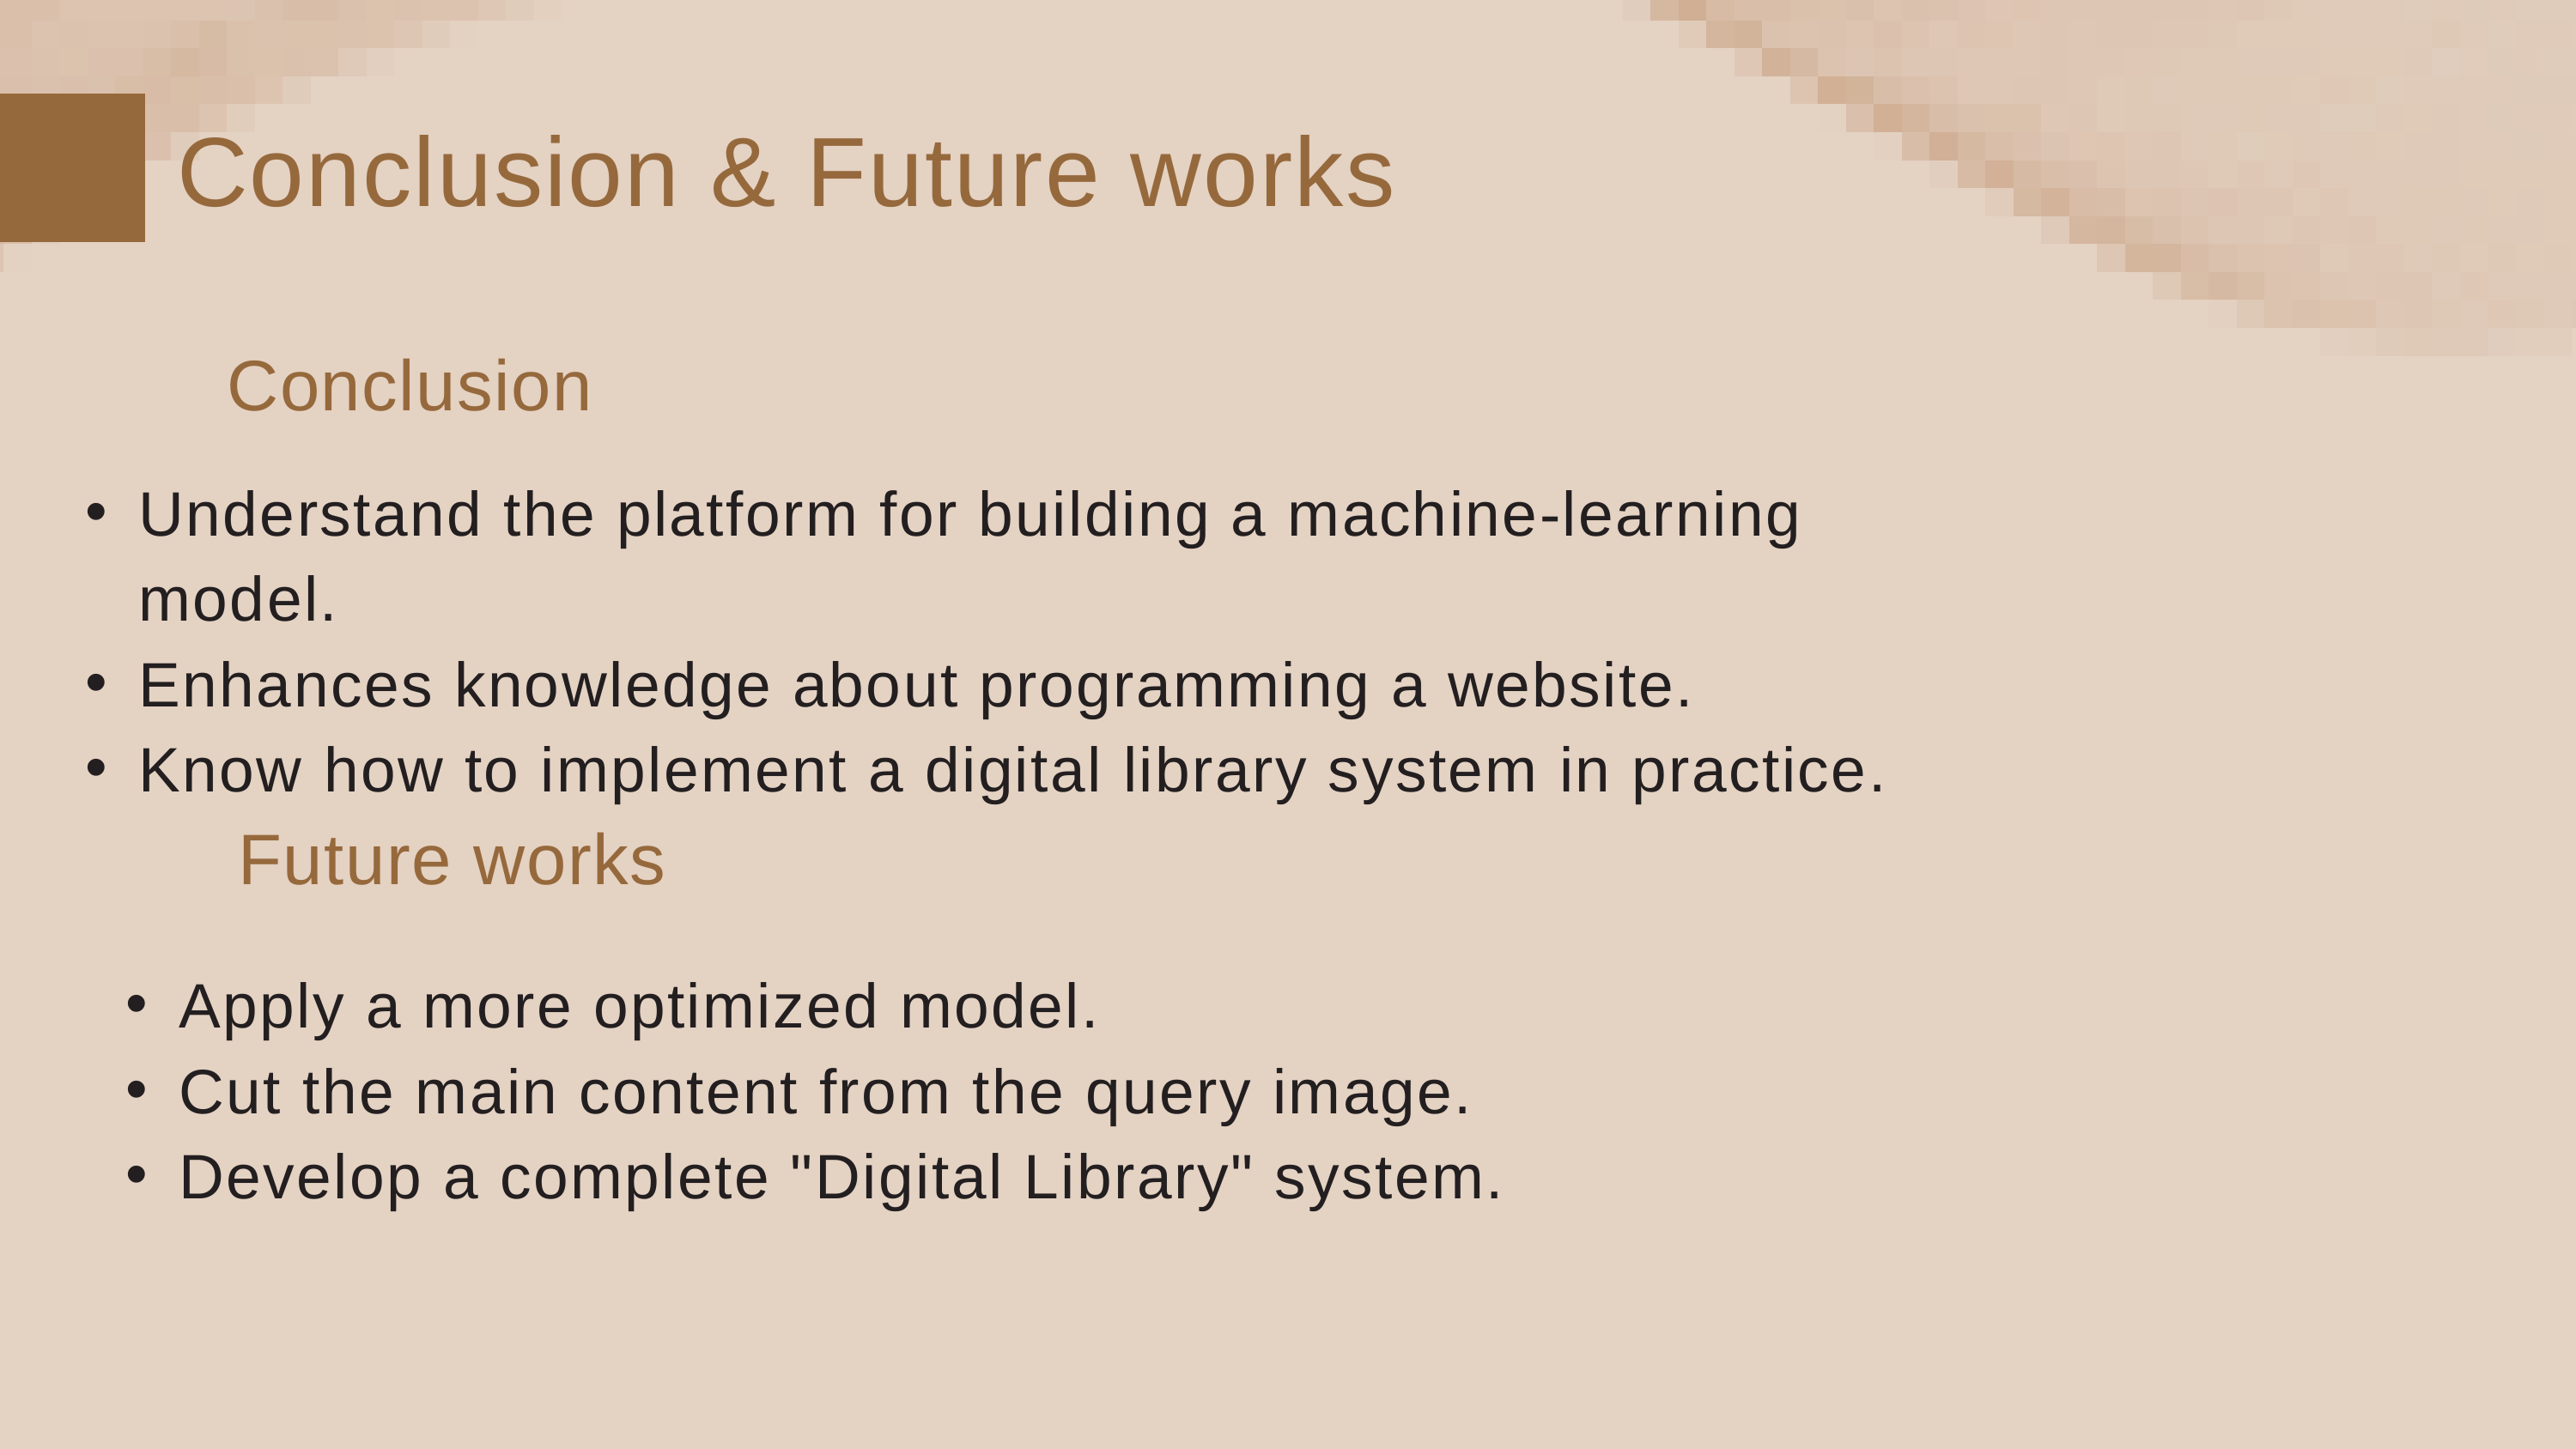

Conclusion & Future works
Conclusion
Understand the platform for building a machine-learning model.
Enhances knowledge about programming a website.
Know how to implement a digital library system in practice.
Future works
Apply a more optimized model.
Cut the main content from the query image.
Develop a complete "Digital Library" system.